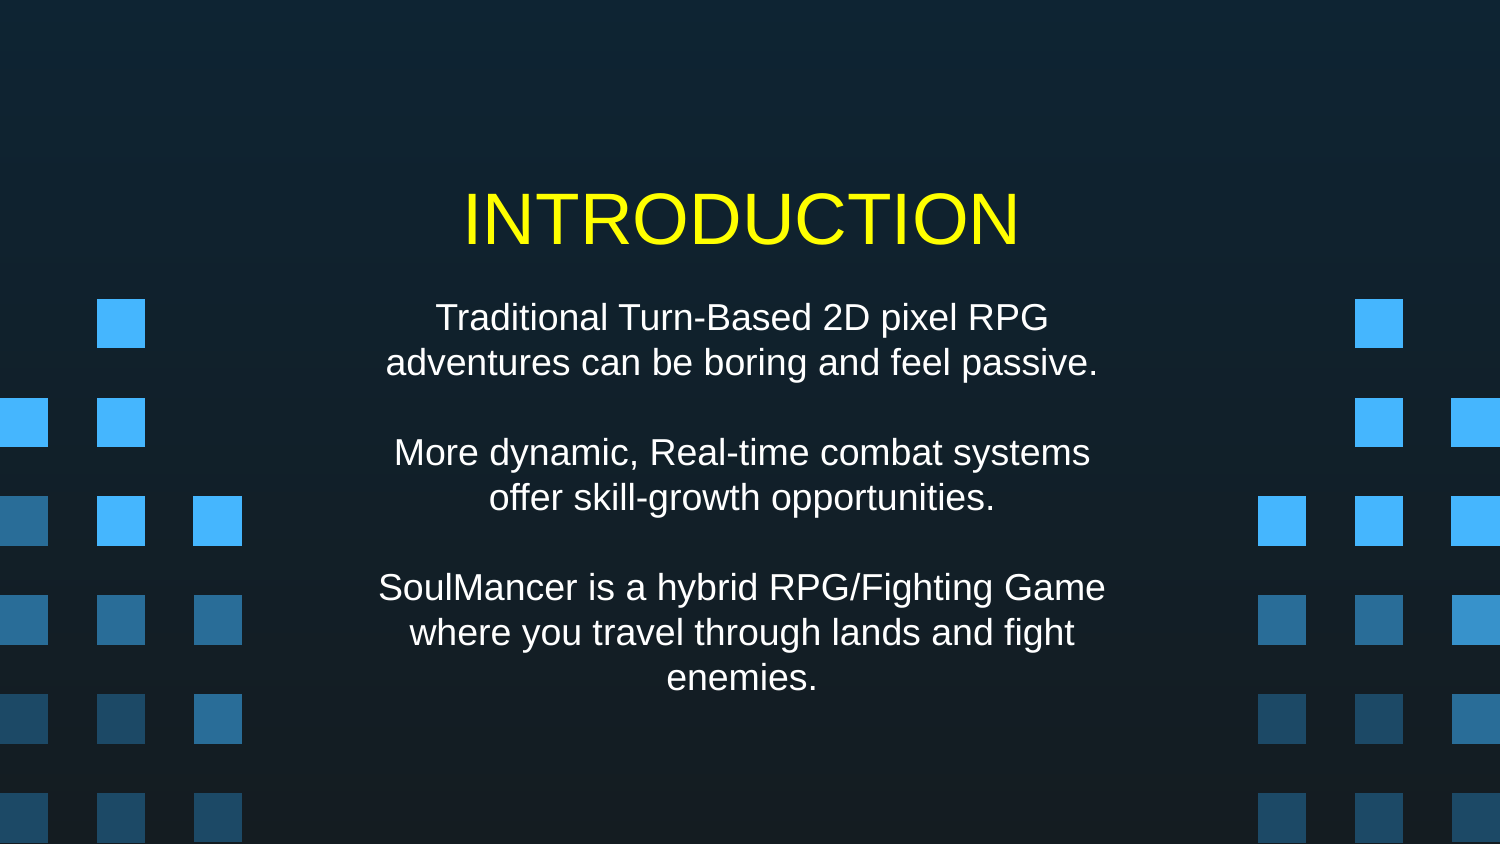

# INTRODUCTION
Traditional Turn-Based 2D pixel RPG adventures can be boring and feel passive.

More dynamic, Real-time combat systems offer skill-growth opportunities.

SoulMancer is a hybrid RPG/Fighting Game where you travel through lands and fight enemies.